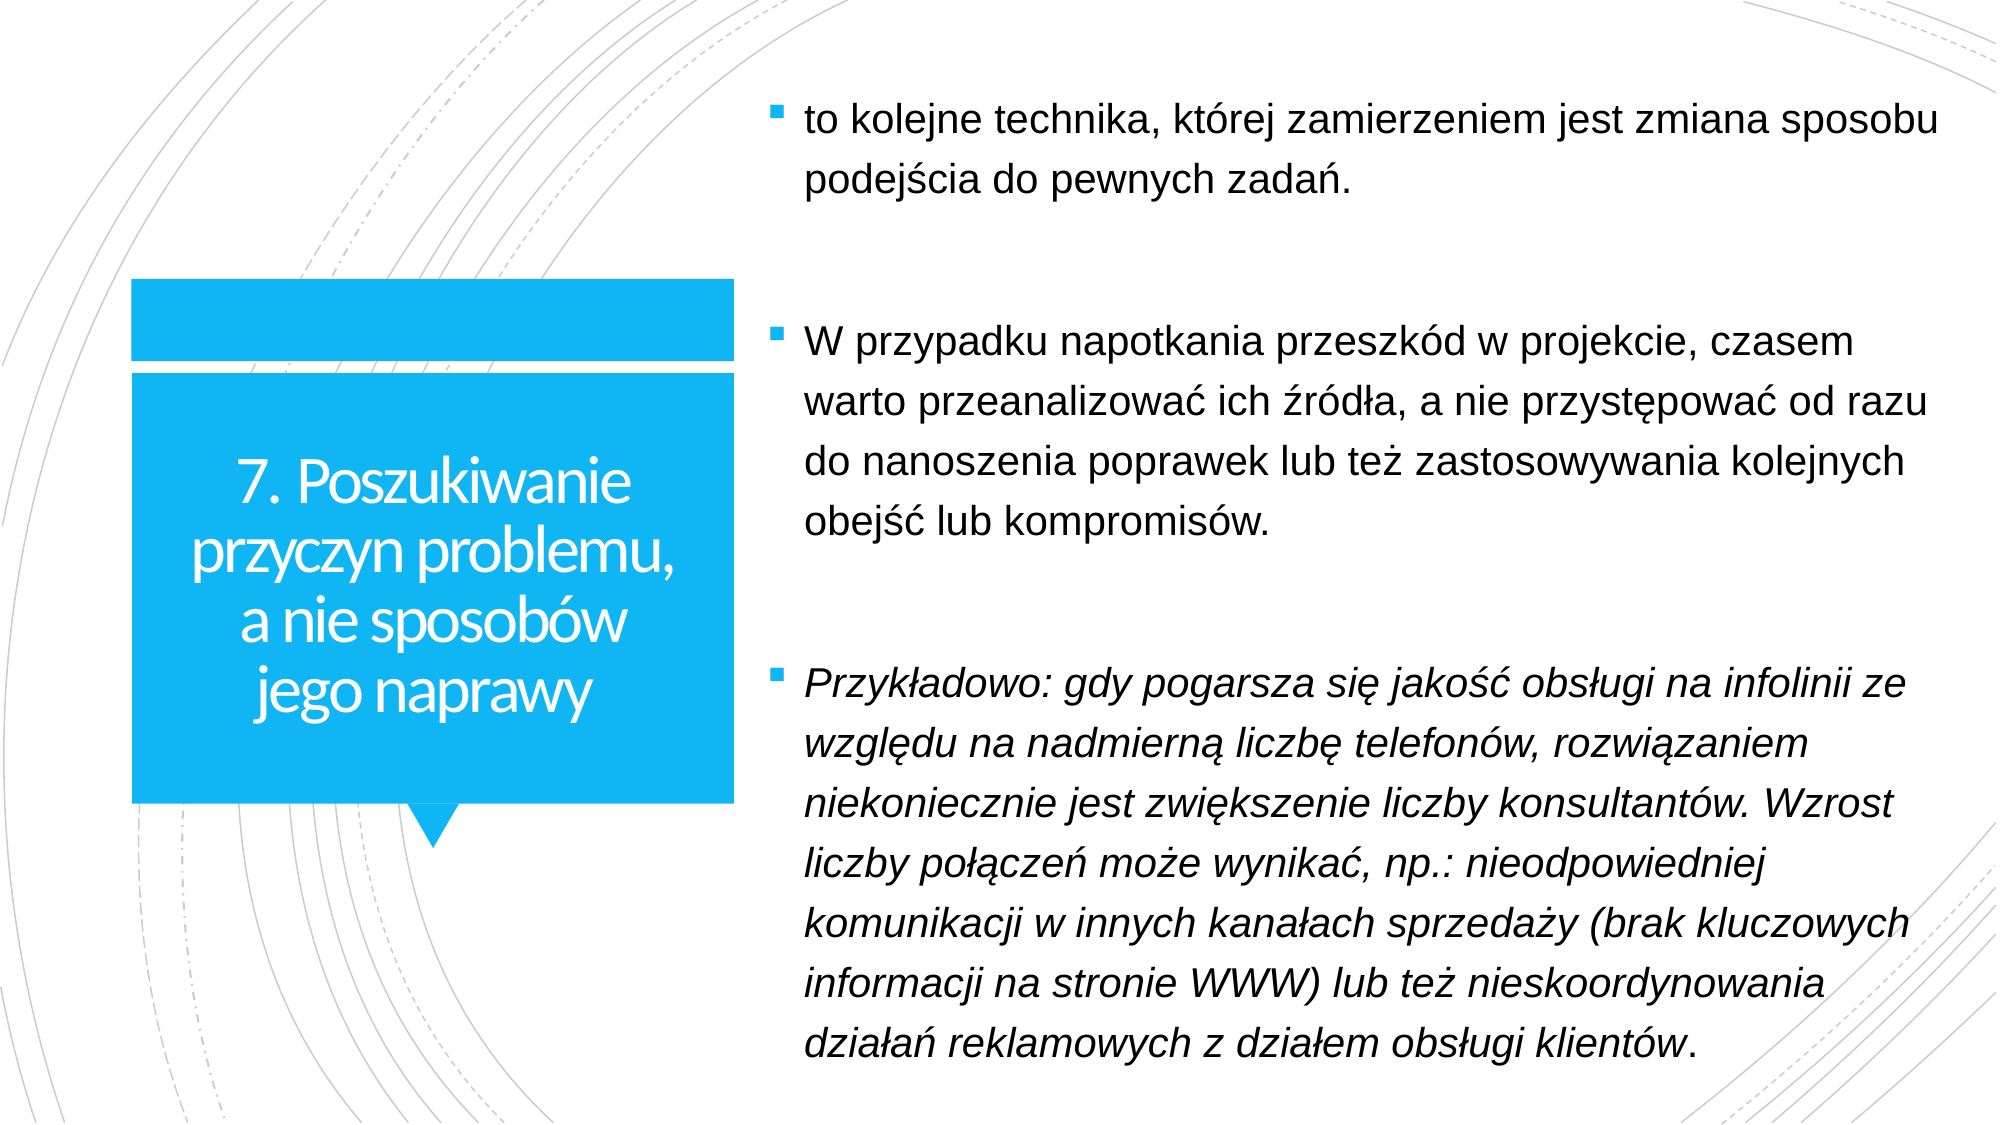

to kolejne technika, której zamierzeniem jest zmiana sposobu podejścia do pewnych zadań.

W przypadku napotkania przeszkód w projekcie, czasem warto przeanalizować ich źródła, a nie przystępować od razu do nanoszenia poprawek lub też zastosowywania kolejnych obejść lub kompromisów.

Przykładowo: gdy pogarsza się jakość obsługi na infolinii ze względu na nadmierną liczbę telefonów, rozwiązaniem niekoniecznie jest zwiększenie liczby konsultantów. Wzrost liczby połączeń może wynikać, np.: nieodpowiedniej komunikacji w innych kanałach sprzedaży (brak kluczowych informacji na stronie WWW) lub też nieskoordynowania działań reklamowych z działem obsługi klientów.
# 7. Poszukiwanie przyczyn problemu, a nie sposobów jego naprawy